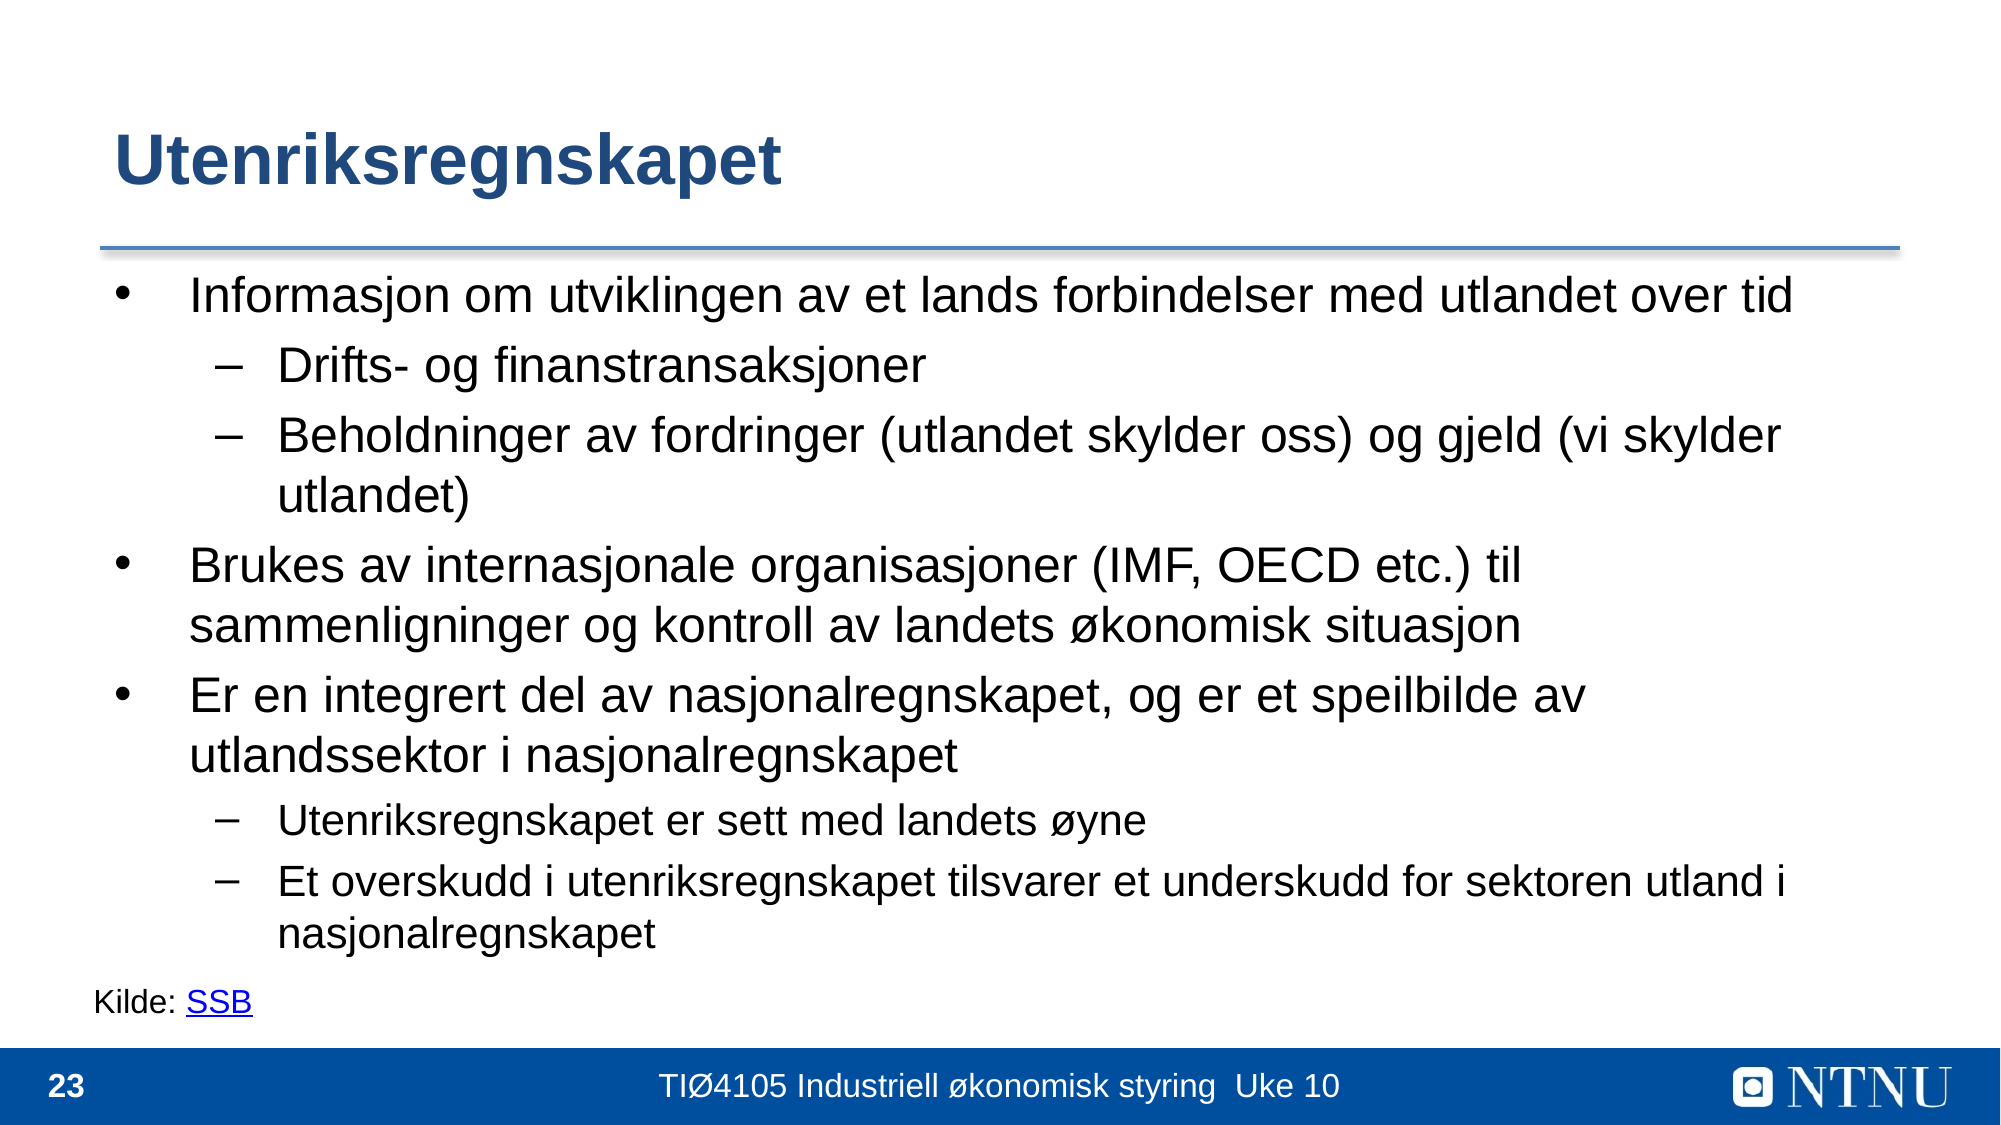

# Utenriksregnskapet
Informasjon om utviklingen av et lands forbindelser med utlandet over tid
Drifts- og finanstransaksjoner
Beholdninger av fordringer (utlandet skylder oss) og gjeld (vi skylder utlandet)
Brukes av internasjonale organisasjoner (IMF, OECD etc.) til sammenligninger og kontroll av landets økonomisk situasjon
Er en integrert del av nasjonalregnskapet, og er et speilbilde av utlandssektor i nasjonalregnskapet
Utenriksregnskapet er sett med landets øyne
Et overskudd i utenriksregnskapet tilsvarer et underskudd for sektoren utland i nasjonalregnskapet

Kilde: SSB
23
TIØ4105 Industriell økonomisk styring  Uke 10